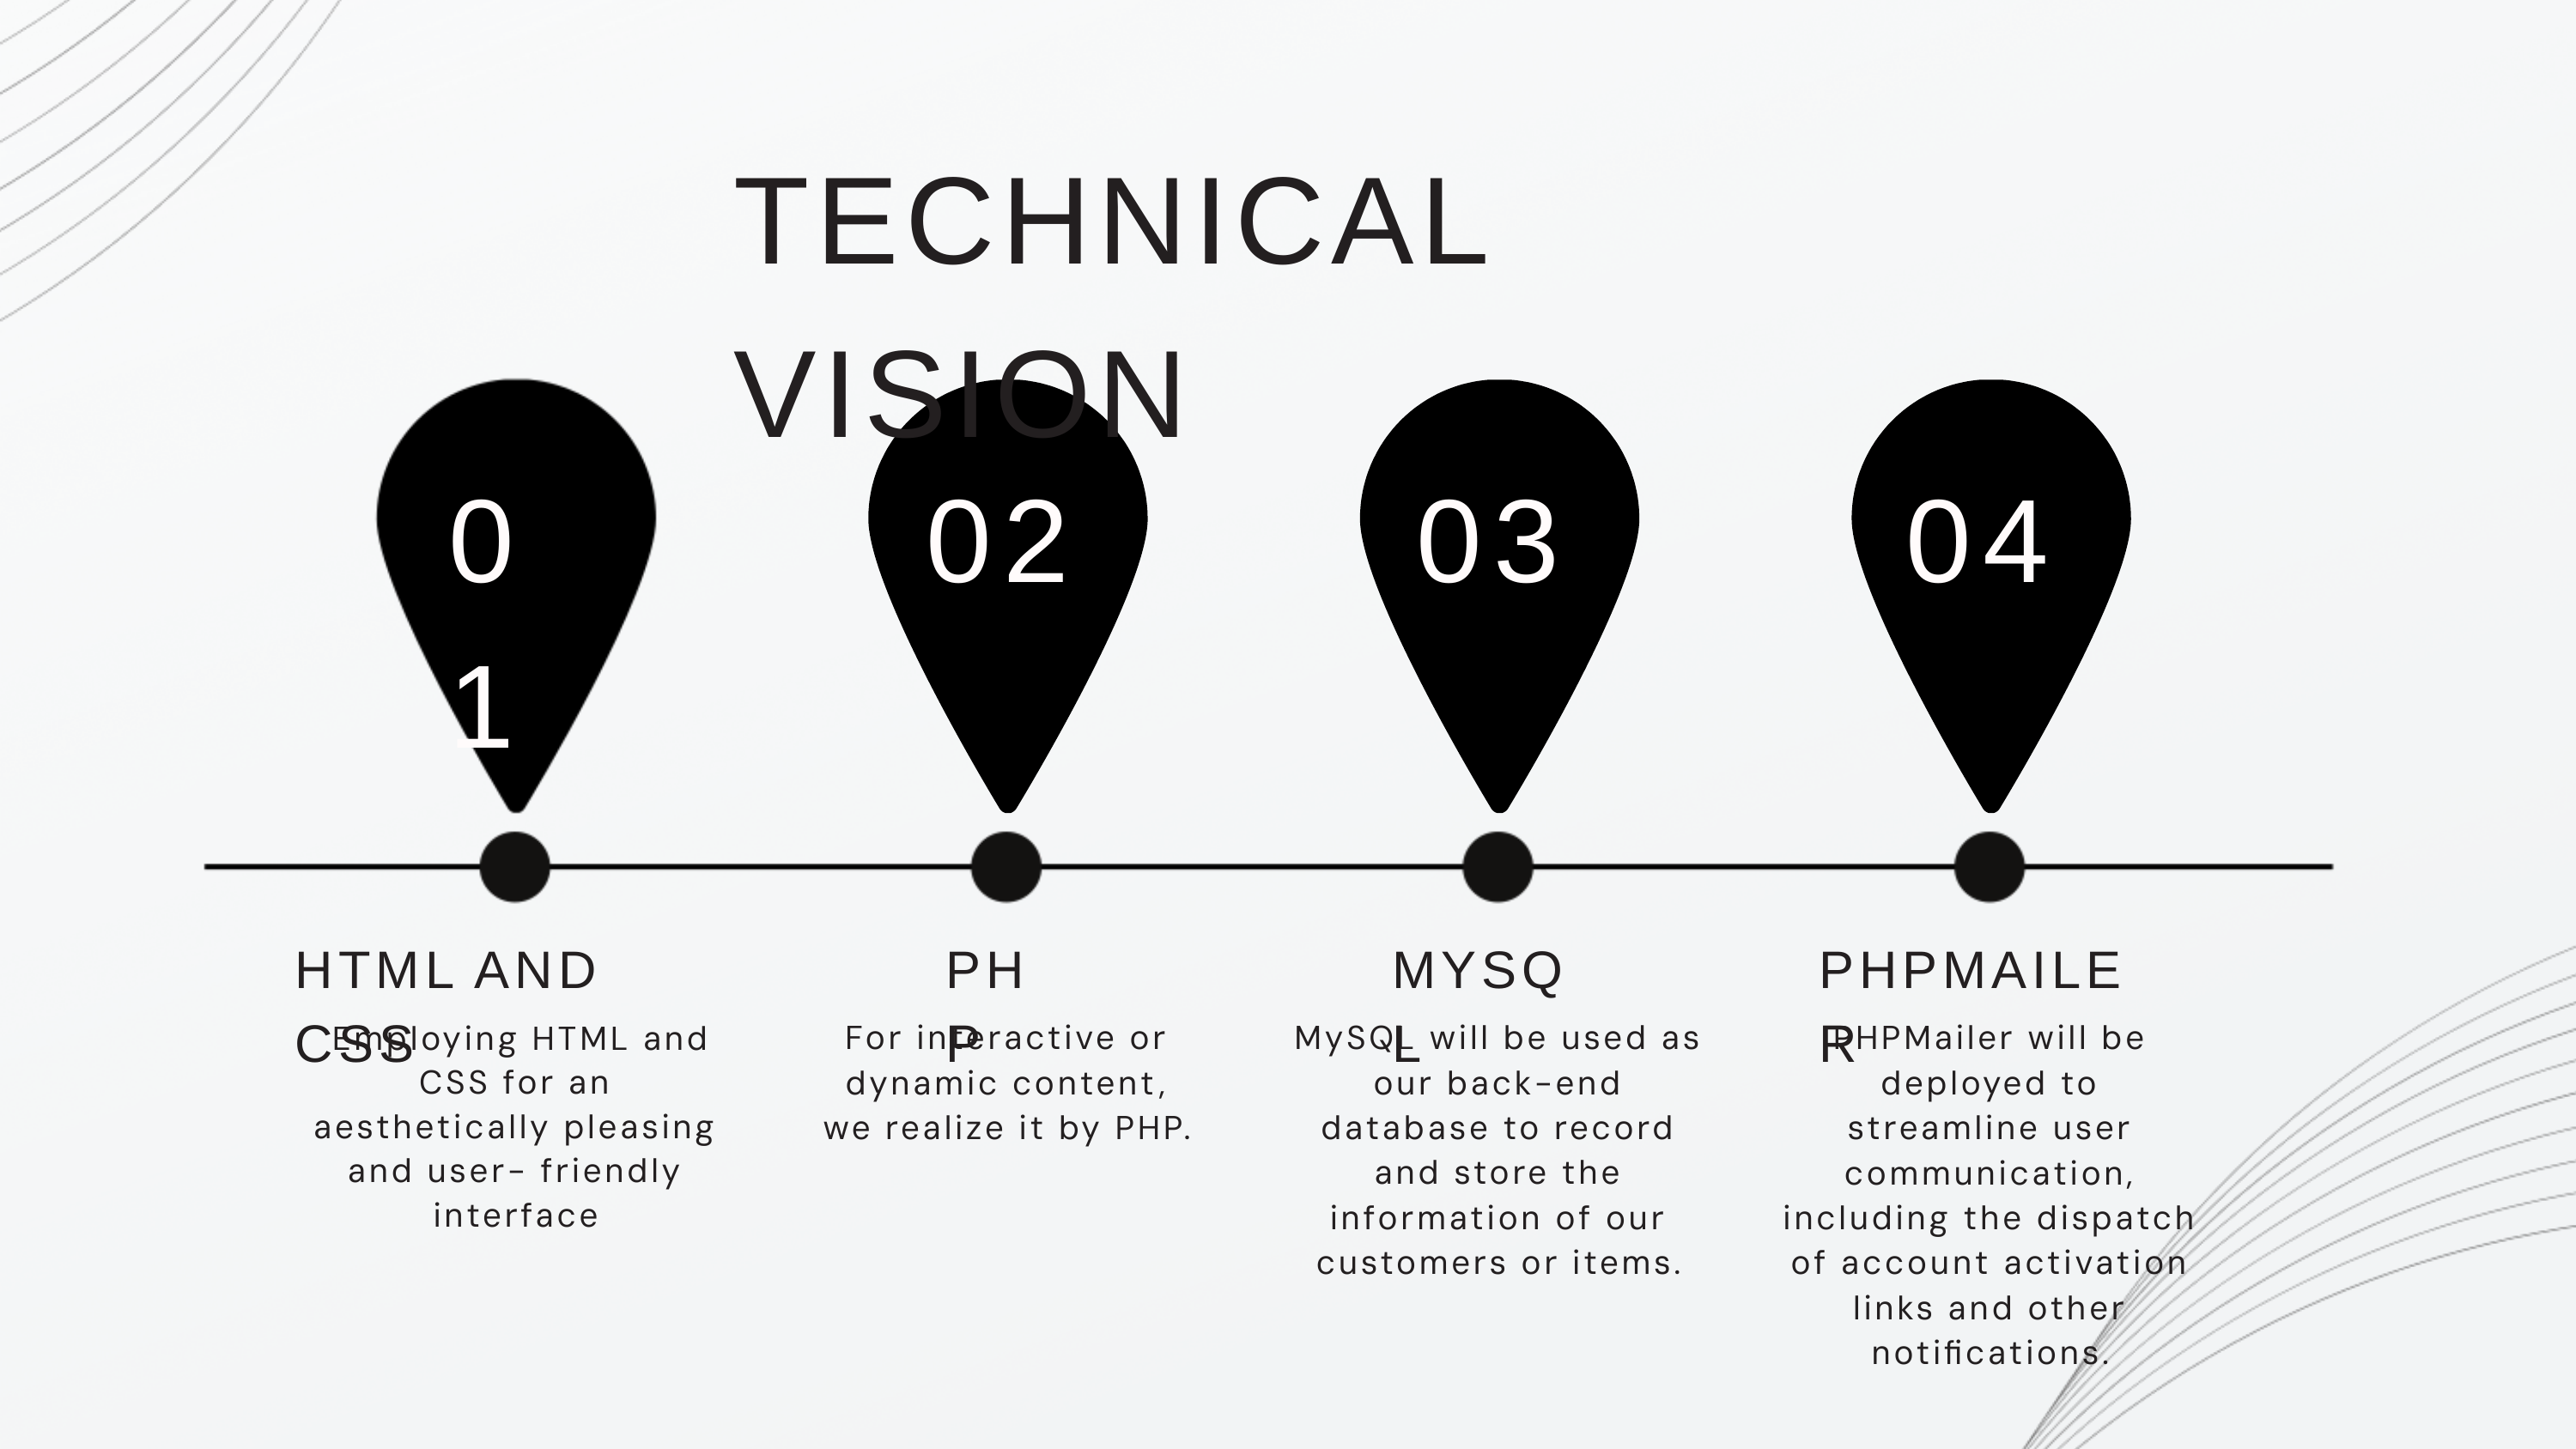

TECHNICAL VISION

01
02
03
04

HTML AND CSS
PHP
MYSQL
PHPMAILER
For interactive or dynamic content, we realize it by PHP.
MySQL will be used as our back-end database to record and store the information of our customers or items.
PHPMailer will be deployed to streamline user communication, including the dispatch of account activation links and other notifications.
 Employing HTML and CSS for an aesthetically pleasing and user- friendly interface